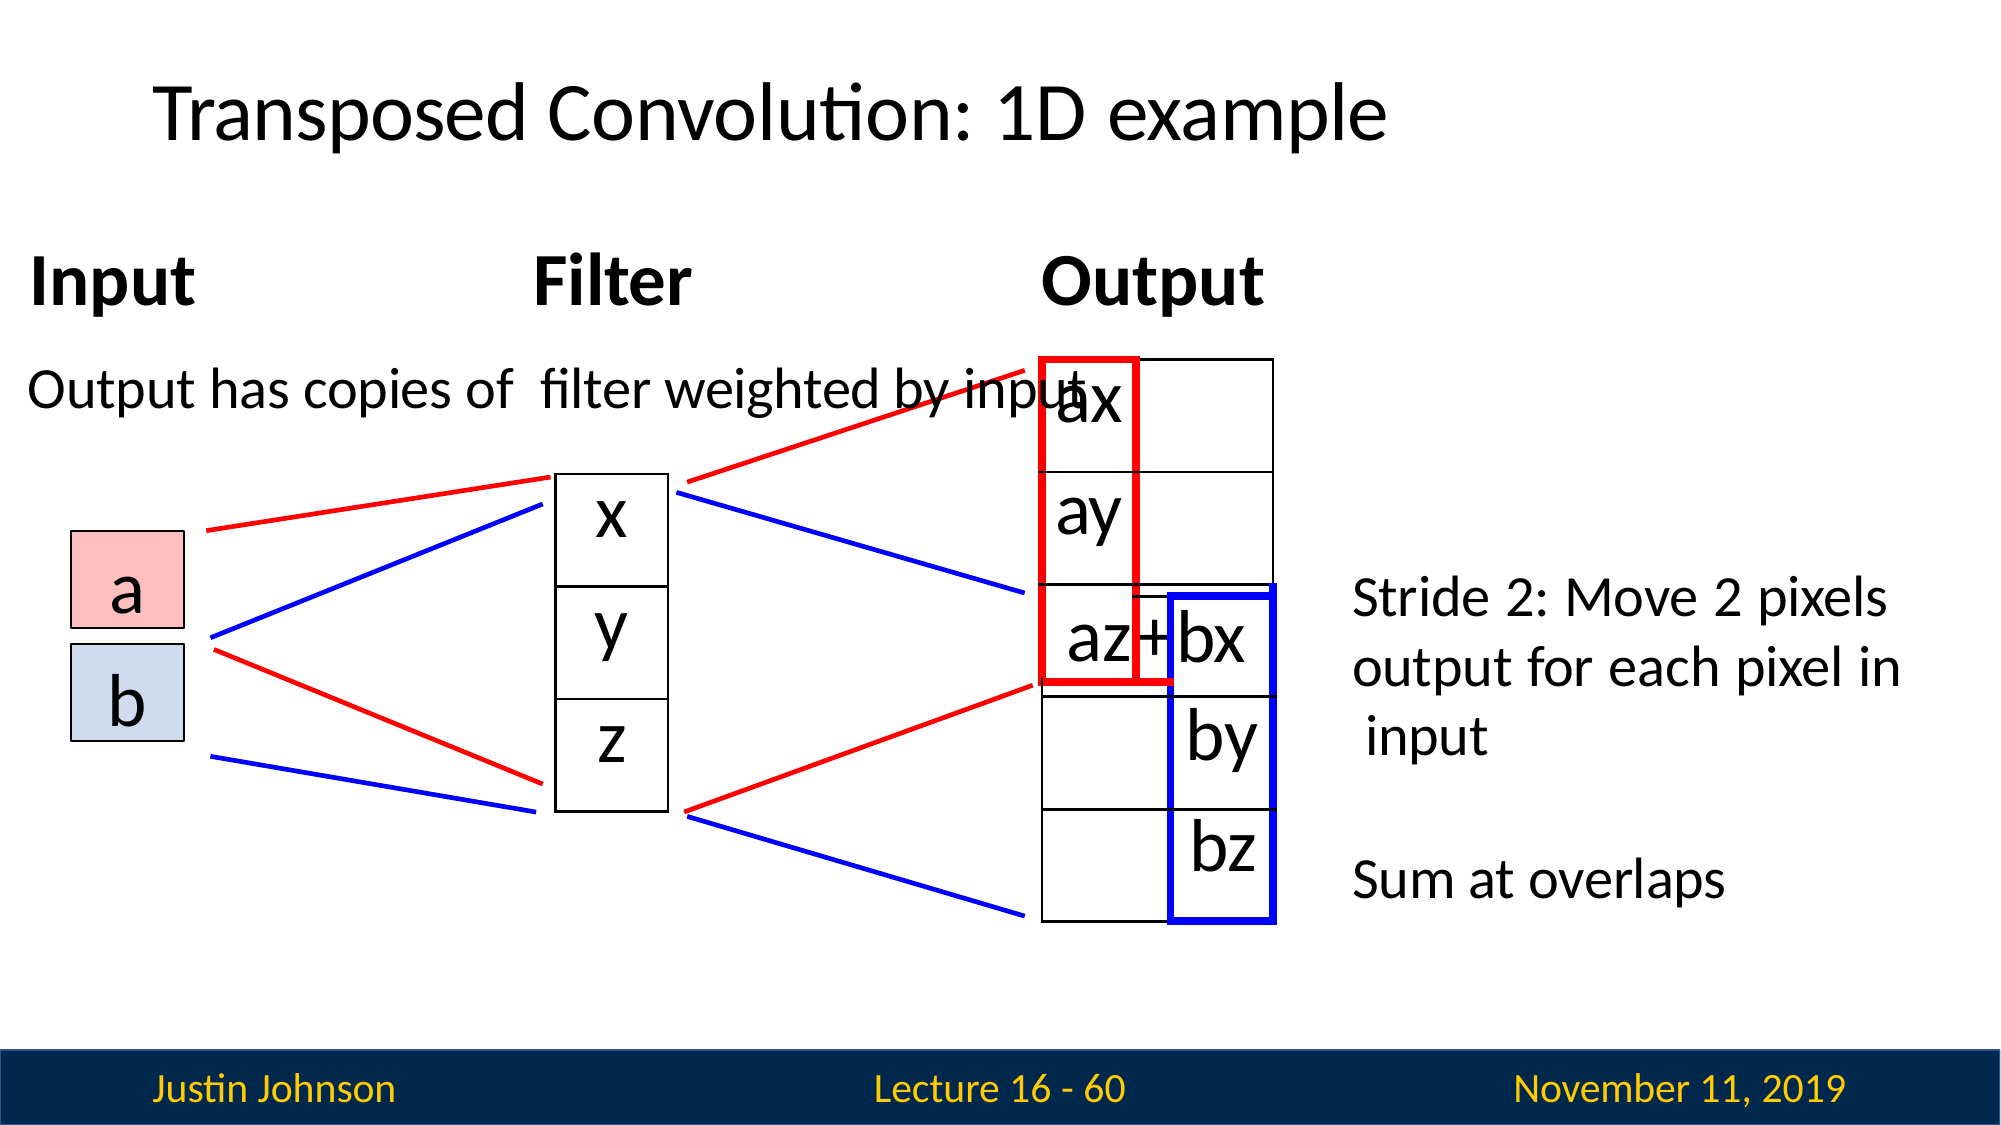

# Transposed Convolution: 1D example
Input	Filter	Output
Output has copies of  filter weighted by input
| ax |  |  |
| --- | --- | --- |
| ay |  |  |
| az |  |  |
|  | + | bx |
|  |  |  |
|  |  | by |
|  |  | bz |

| x |
| --- |
| y |
| z |

a
Stride 2: Move 2 pixels  output for each pixel in  input
b

Sum at overlaps
Justin Johnson
November 11, 2019
Lecture 16 - 60